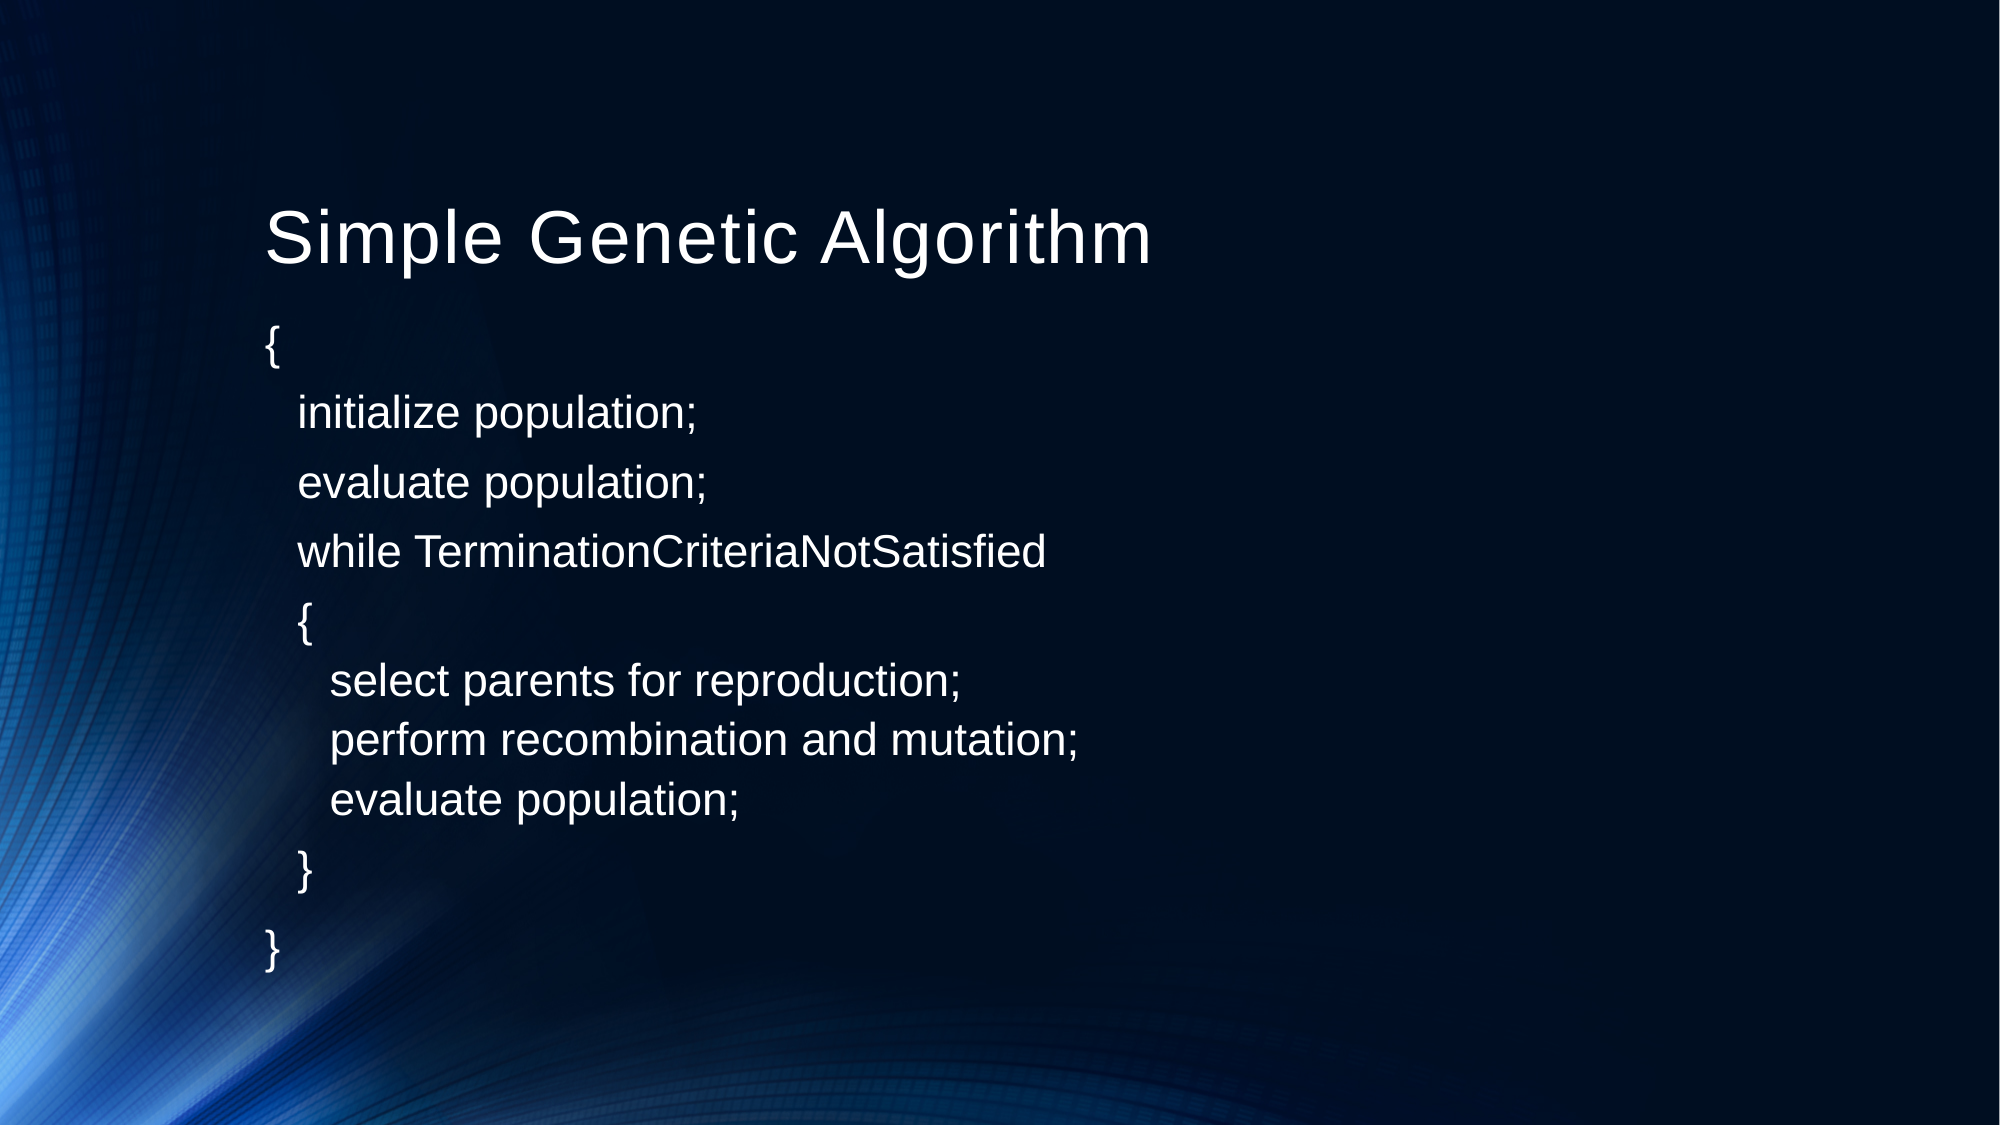

# Simple Genetic Algorithm
{
initialize population;
evaluate population;
while TerminationCriteriaNotSatisfied
{
select parents for reproduction;
perform recombination and mutation;
evaluate population;
}
}